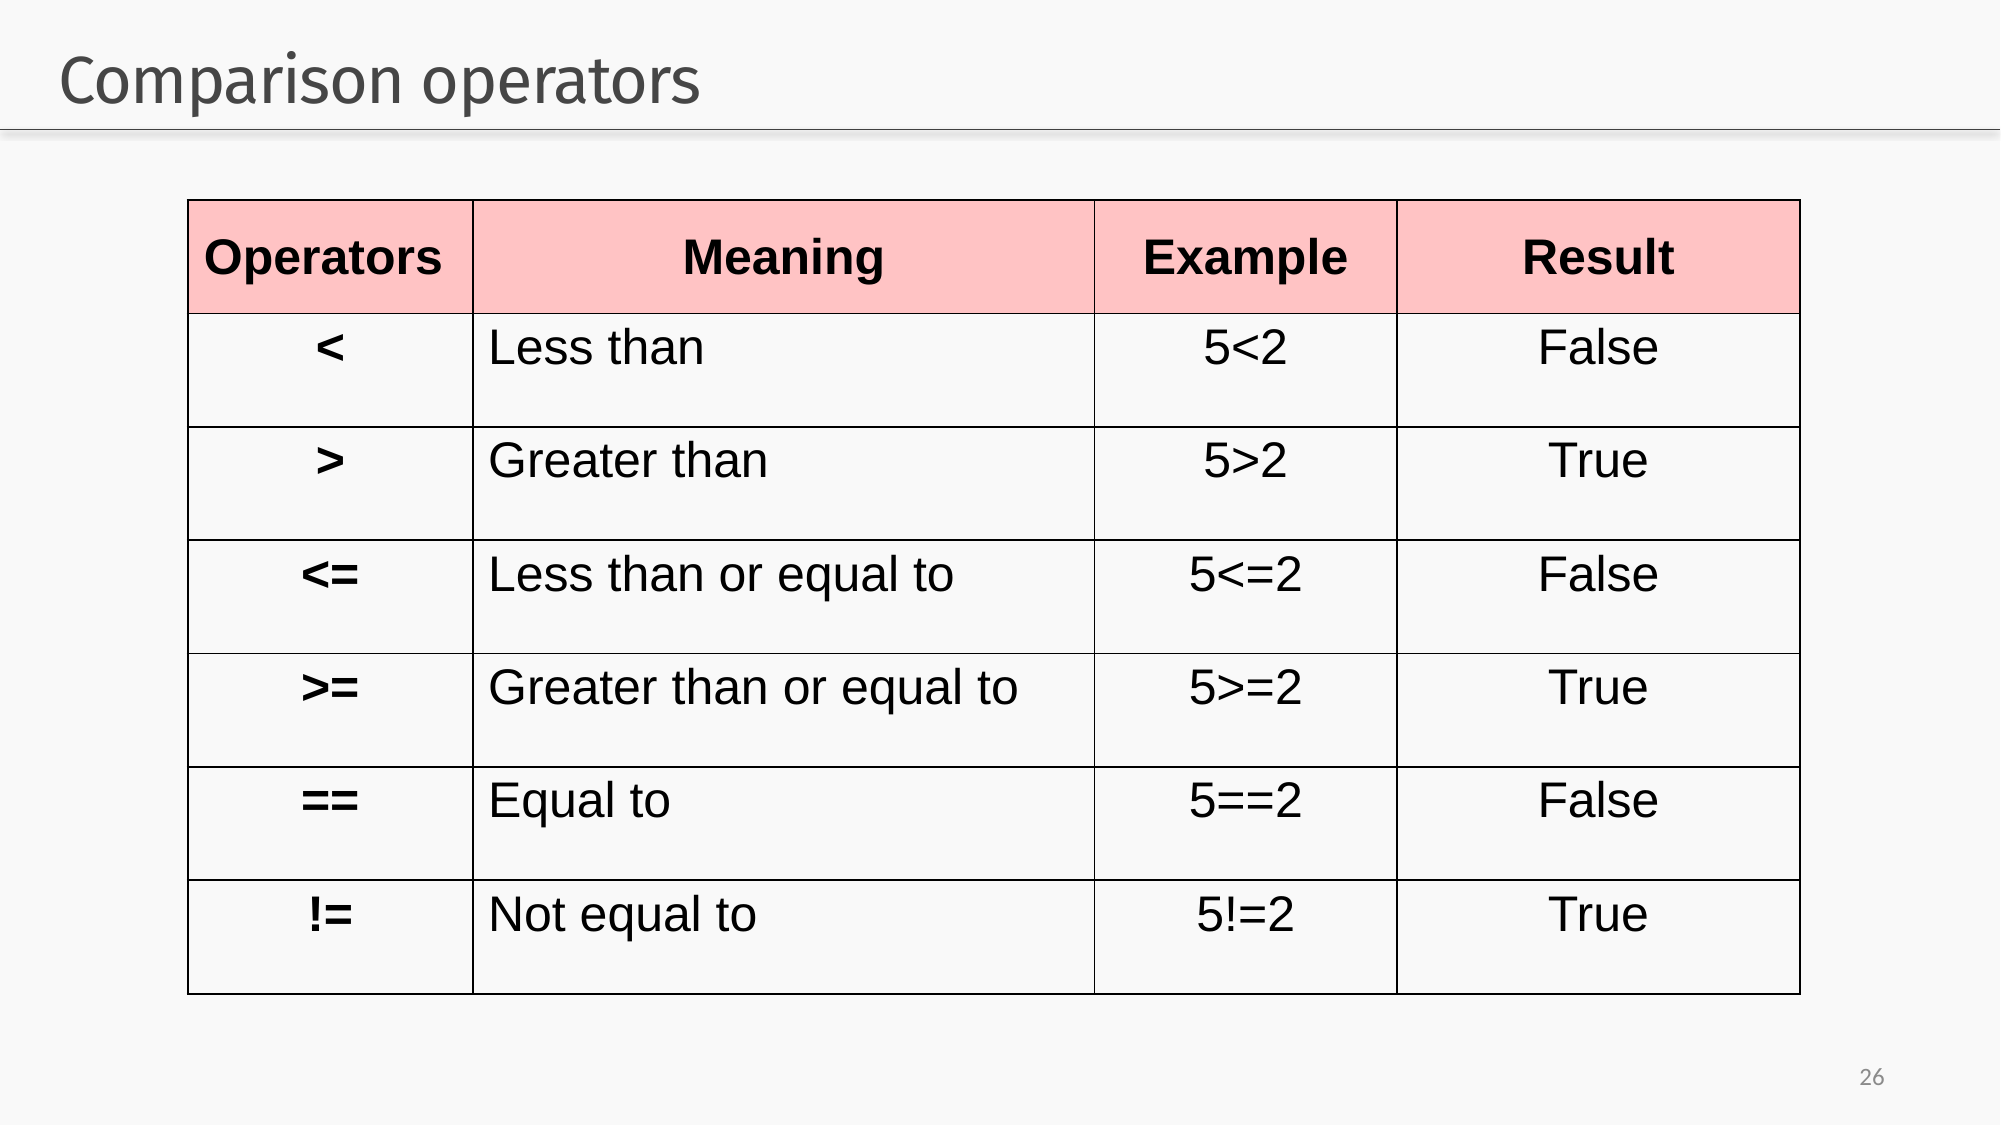

# Comparison operators
| Operators | Meaning | Example | Result |
| --- | --- | --- | --- |
| < | Less than | 5<2 | False |
| > | Greater than | 5>2 | True |
| <= | Less than or equal to | 5<=2 | False |
| >= | Greater than or equal to | 5>=2 | True |
| == | Equal to | 5==2 | False |
| != | Not equal to | 5!=2 | True |